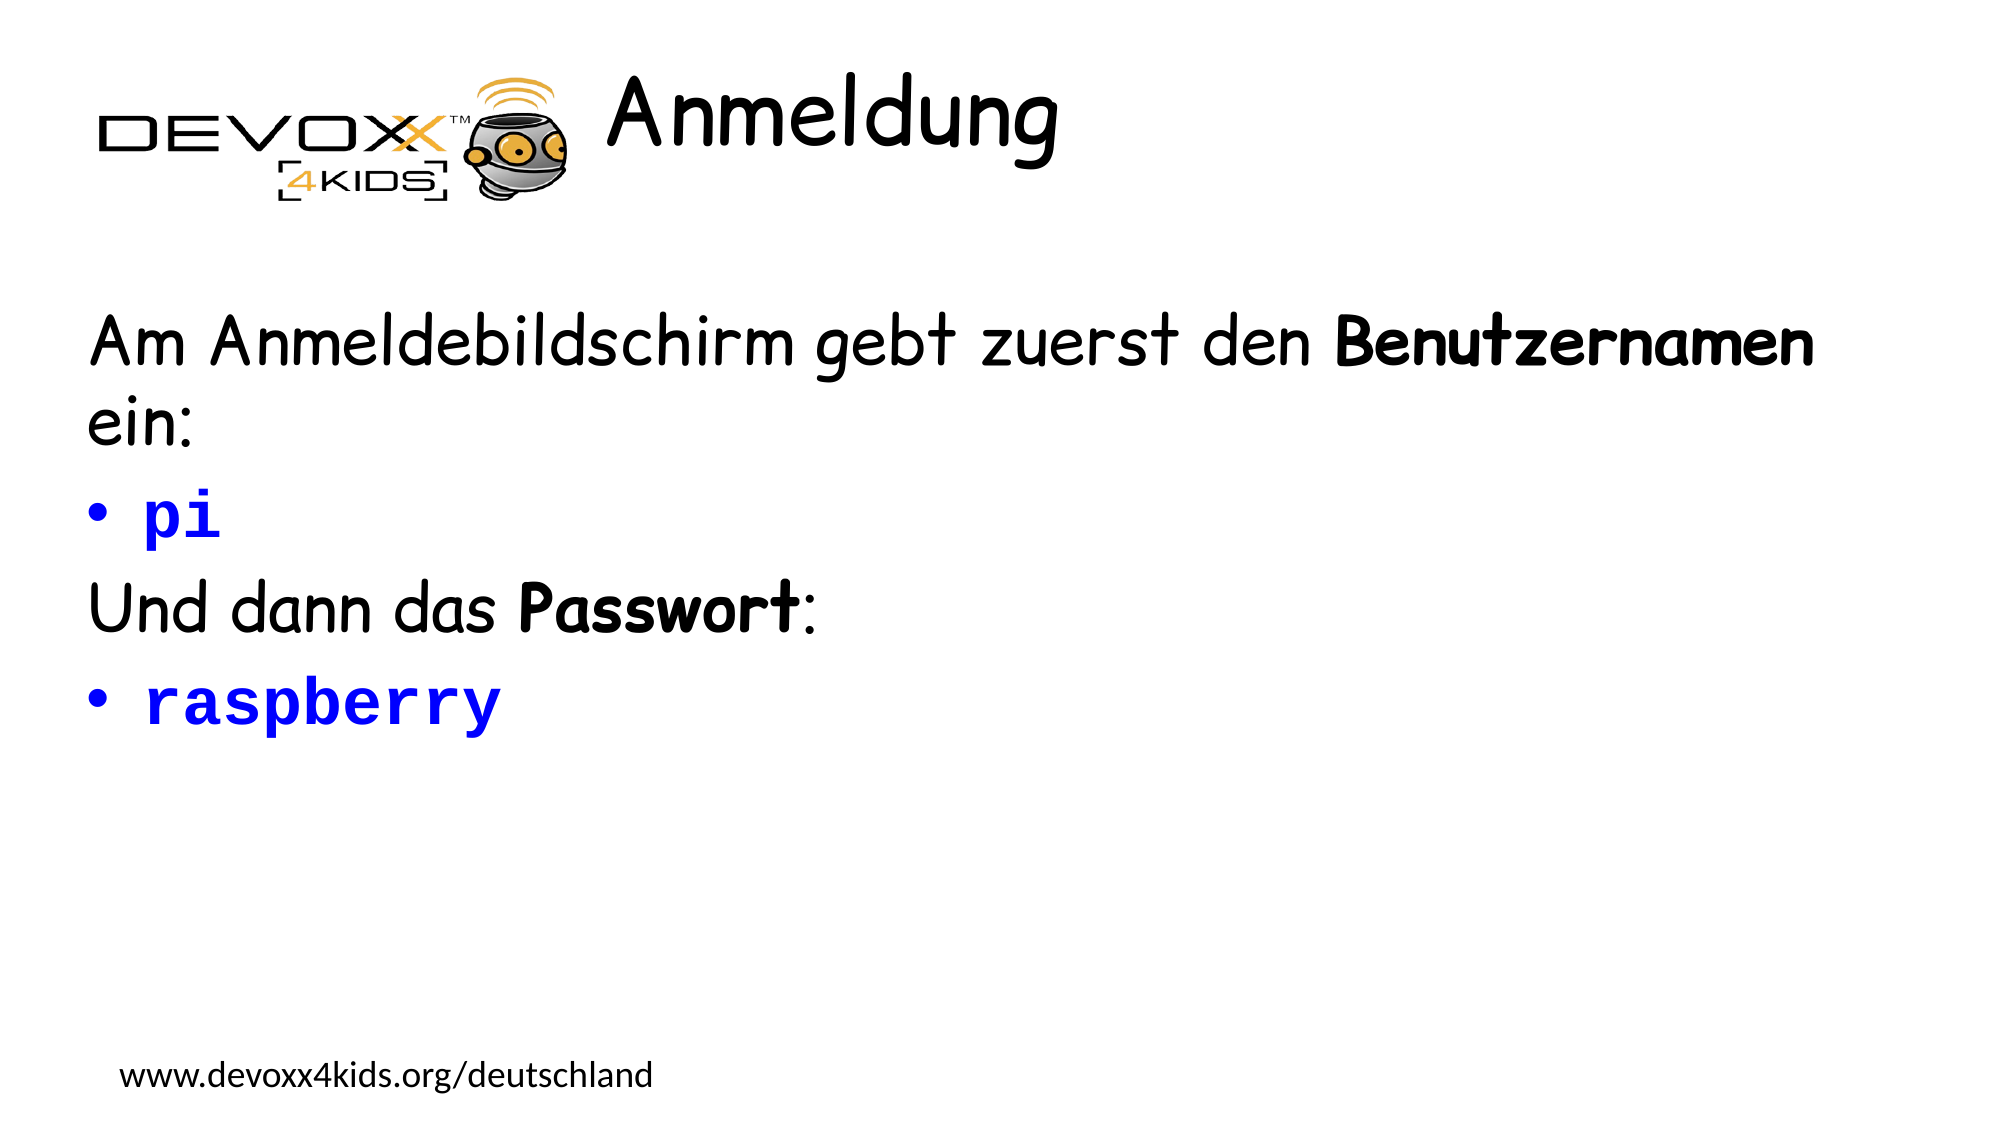

# Anmeldung
Am Anmeldebildschirm gebt zuerst den Benutzernamen ein:
pi
Und dann das Passwort:
raspberry